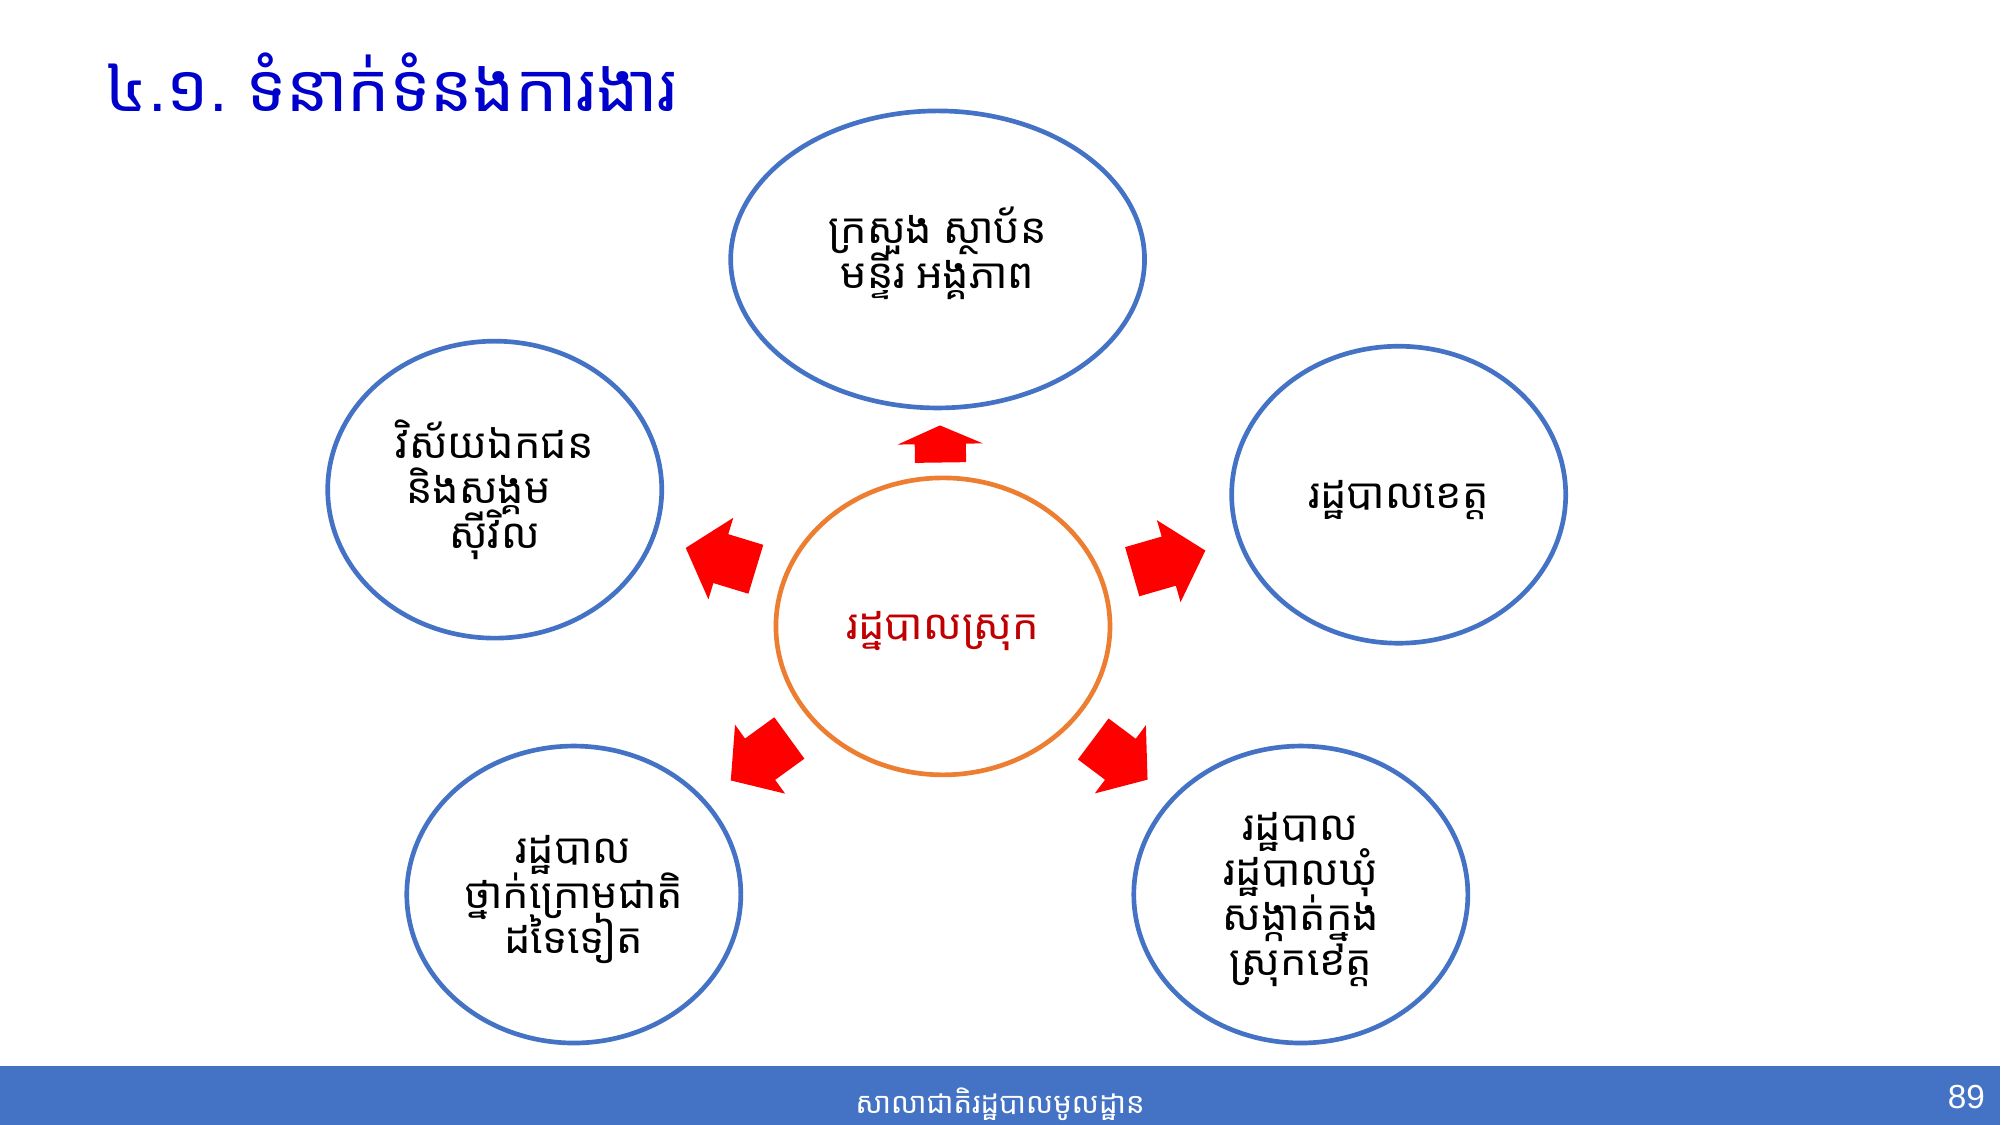

៤.១. ទំនាក់ទំនងការងារ
រដ្នបាលស្រុក

ក្រសួង ស្ថាប័ន មន្ទីរ អង្គភាព

រដ្ឋបាលខេត្ត

រដ្ឋបាលរដ្ឋបាលឃុំ សង្កាត់ក្នុងស្រុកខេត្ត

រដ្ឋបាលថ្នាក់ក្រោមជាតិដទៃទៀត

វិស័យឯកជន និងសង្គម    ស៊ីវិល
89